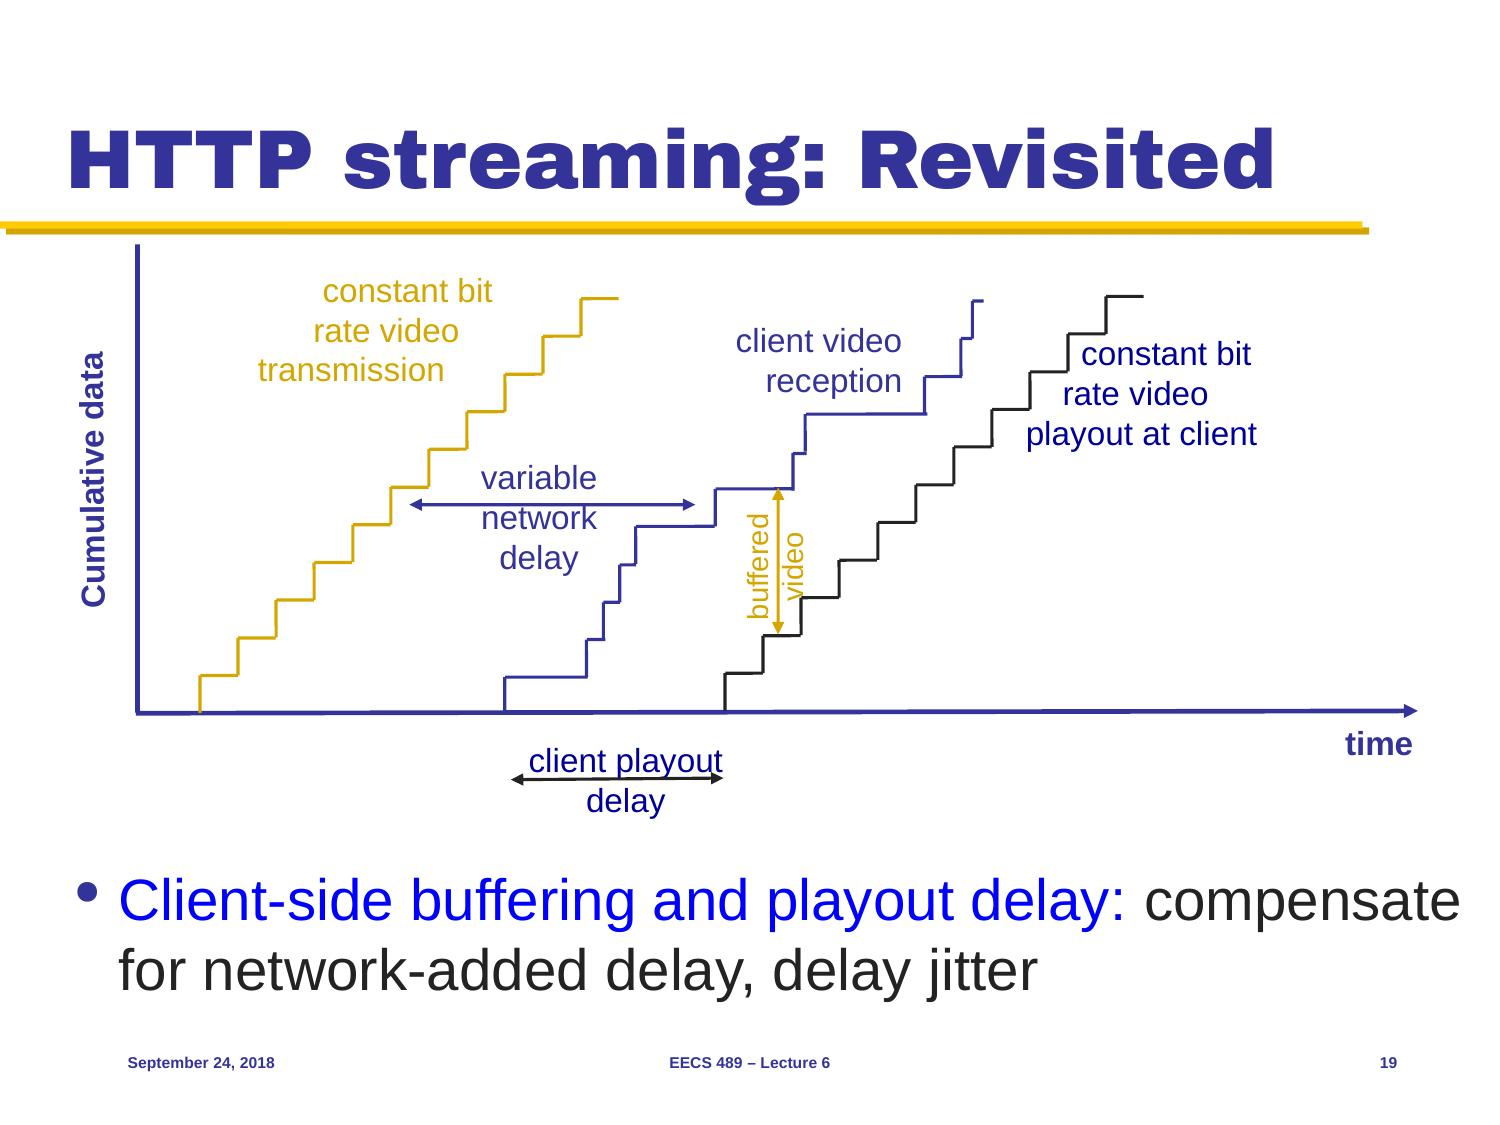

# HTTP streaming: Revisited

       constant bit
      rate video
transmission

       constant bit
     rate video
 playout at client
client playout
delay

client video
reception
variable
network
delay

Cumulative data

buffered
video

time
Client-side buffering and playout delay: compensate for network-added delay, delay jitter
September 24, 2018
EECS 489 – Lecture 6
19